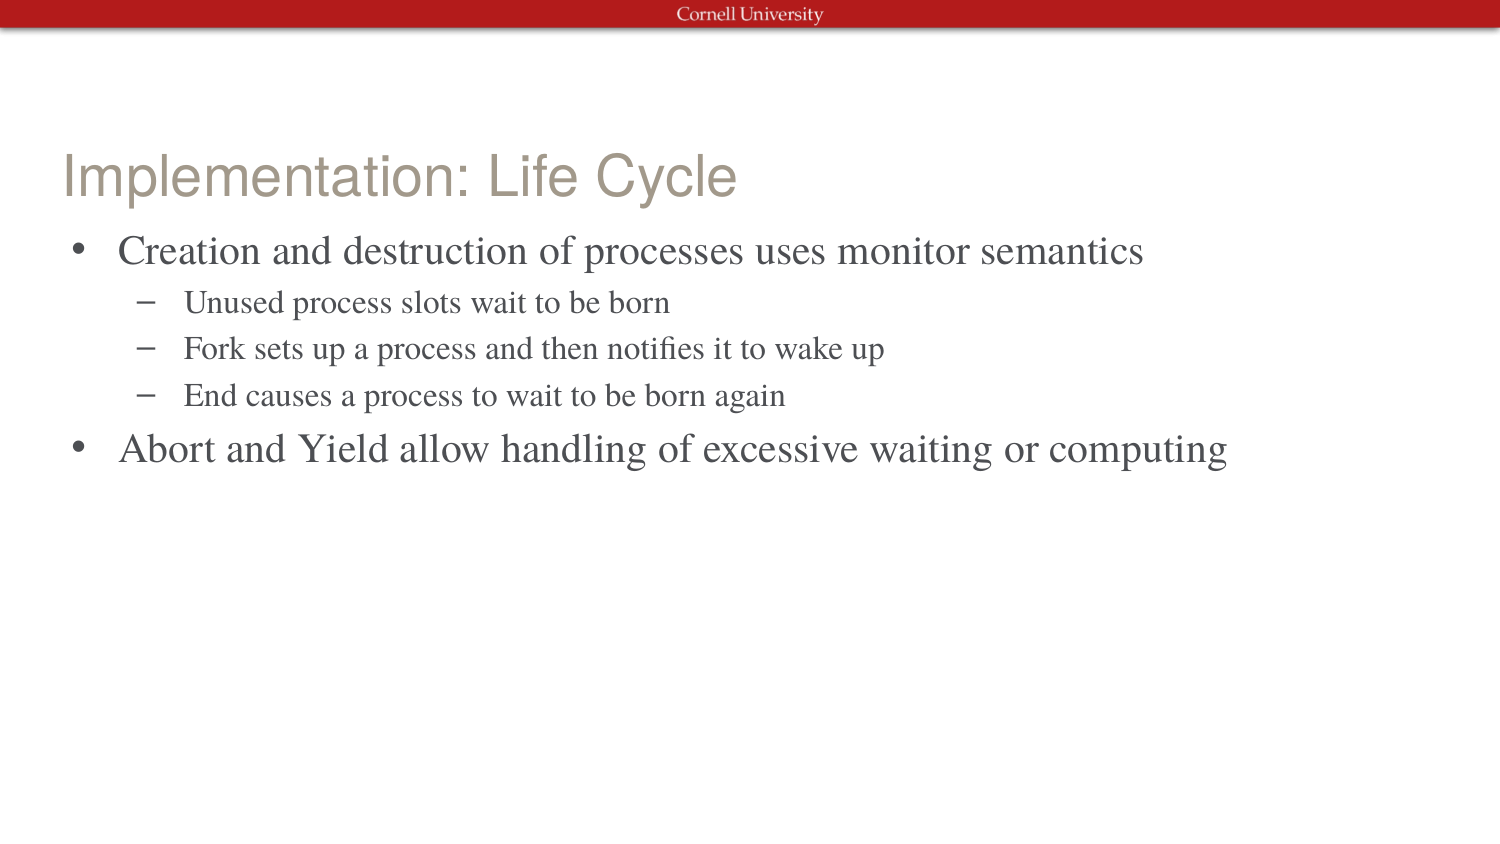

# Implementation: Life Cycle
Creation and destruction of processes uses monitor semantics
Unused process slots wait to be born
Fork sets up a process and then notifies it to wake up
End causes a process to wait to be born again
Abort and Yield allow handling of excessive waiting or computing